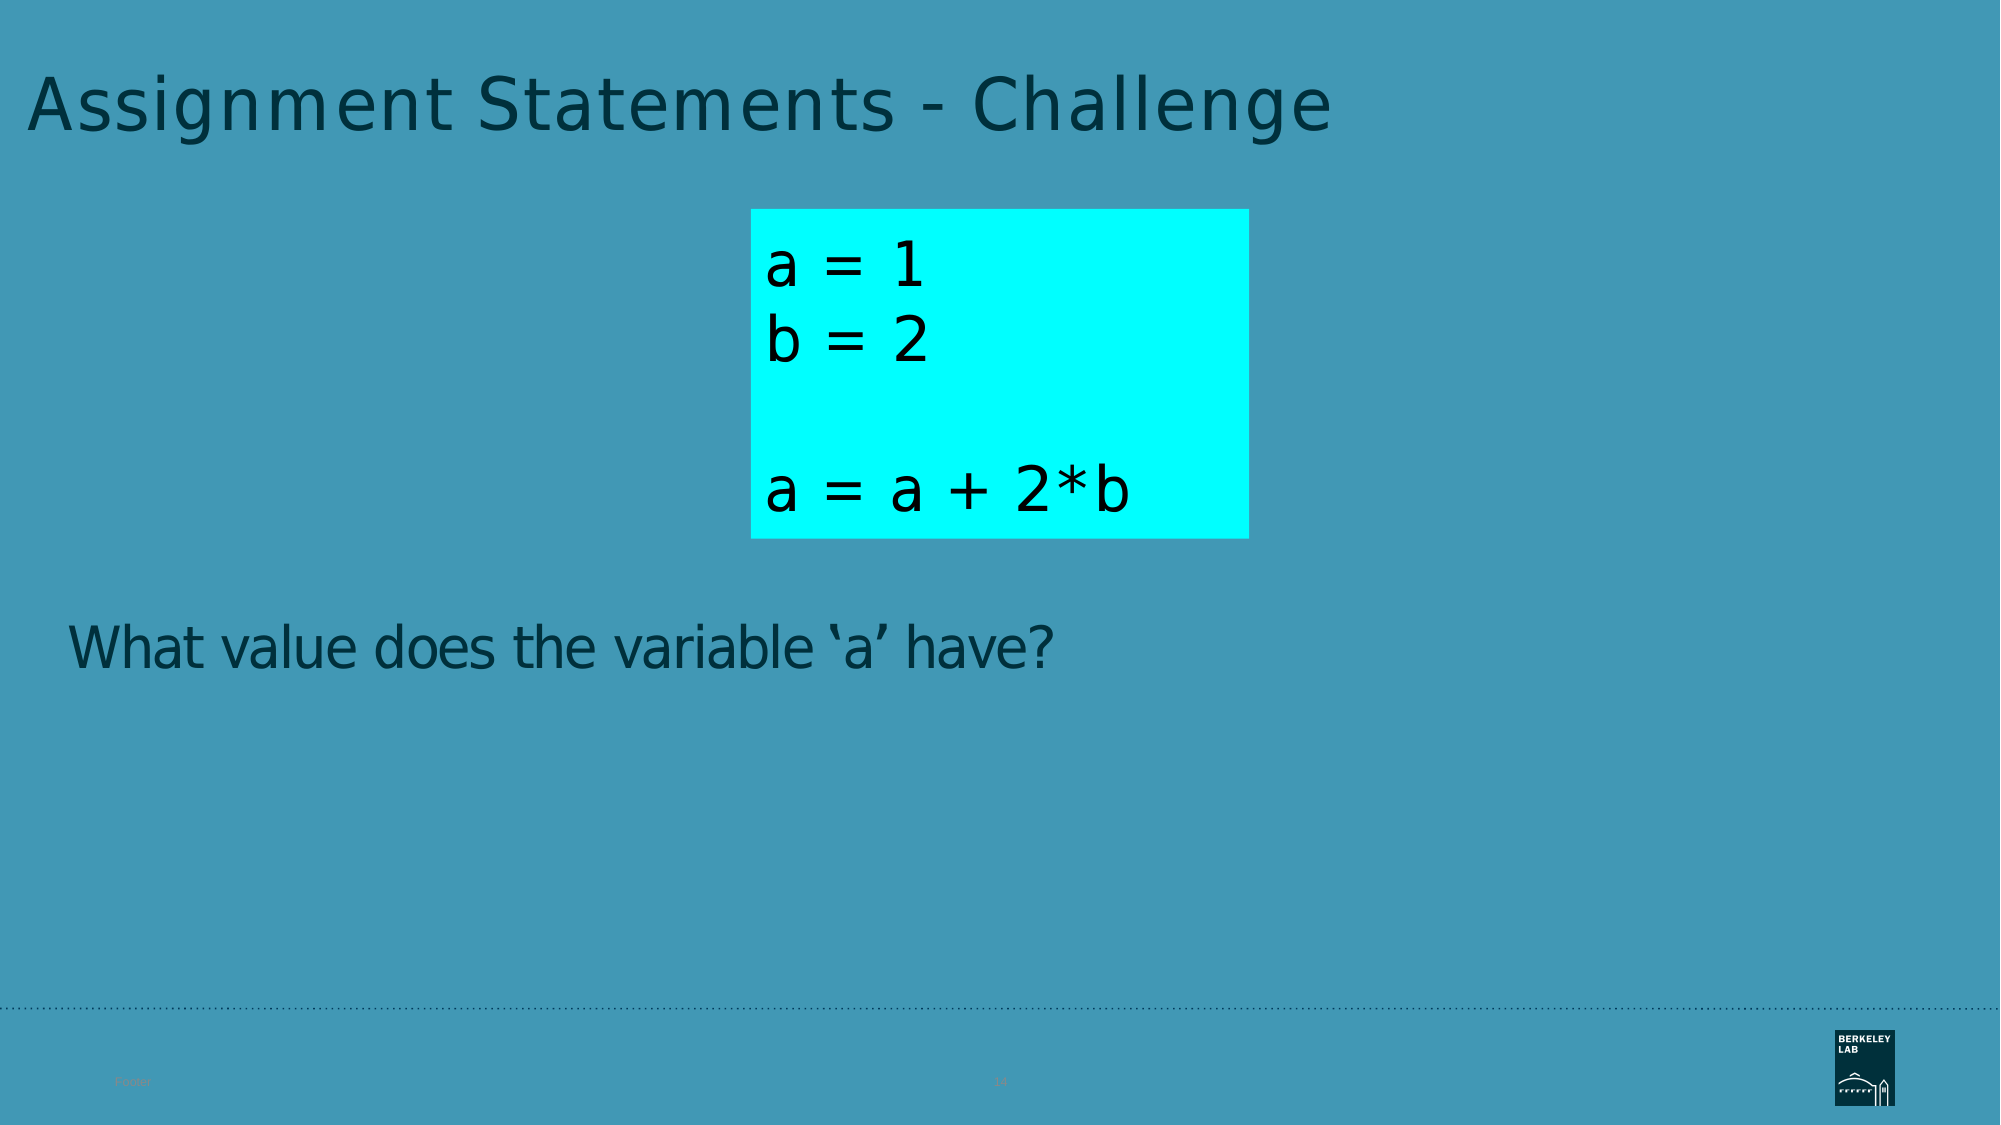

# Assignment Statements - Challenge
a = 1
b = 2

a = a + 2*b
What value does the variable ‘a’ have?
Footer
14